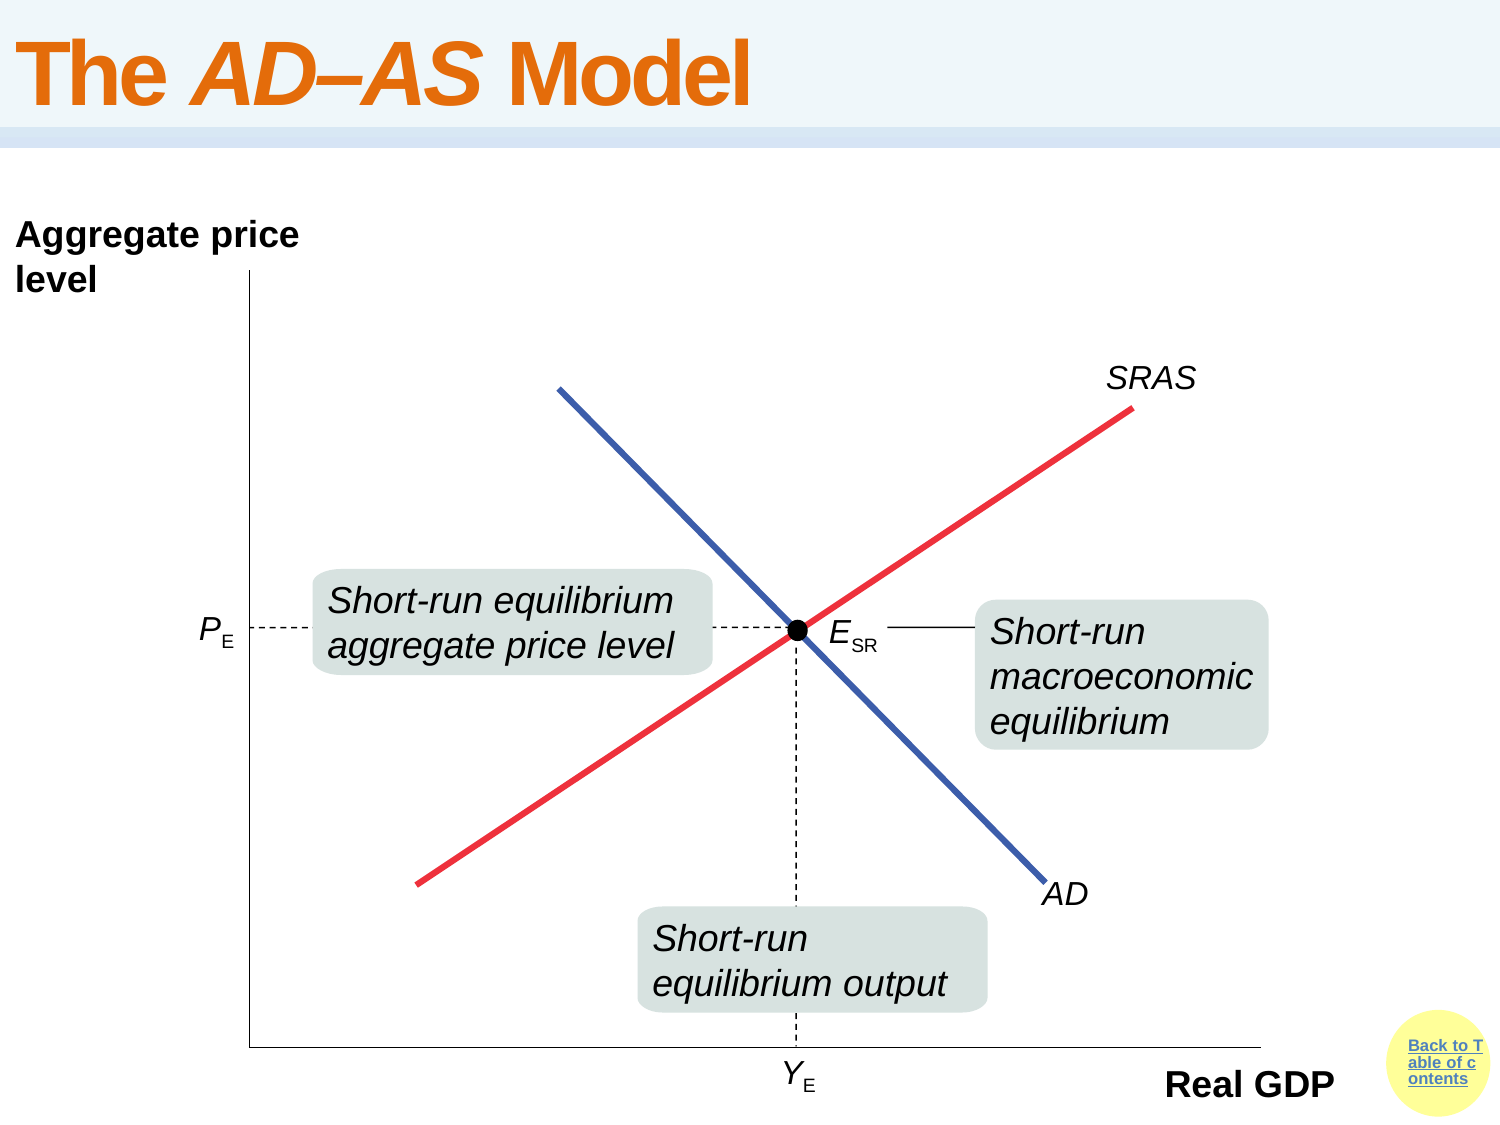

# The AD–AS Model
Aggregate price level

SRAS

Short-run equilibrium aggregate price level

Short-run macroeconomic equilibrium
PE
ESR

AD

Short-run equilibrium output
YE
Real GDP